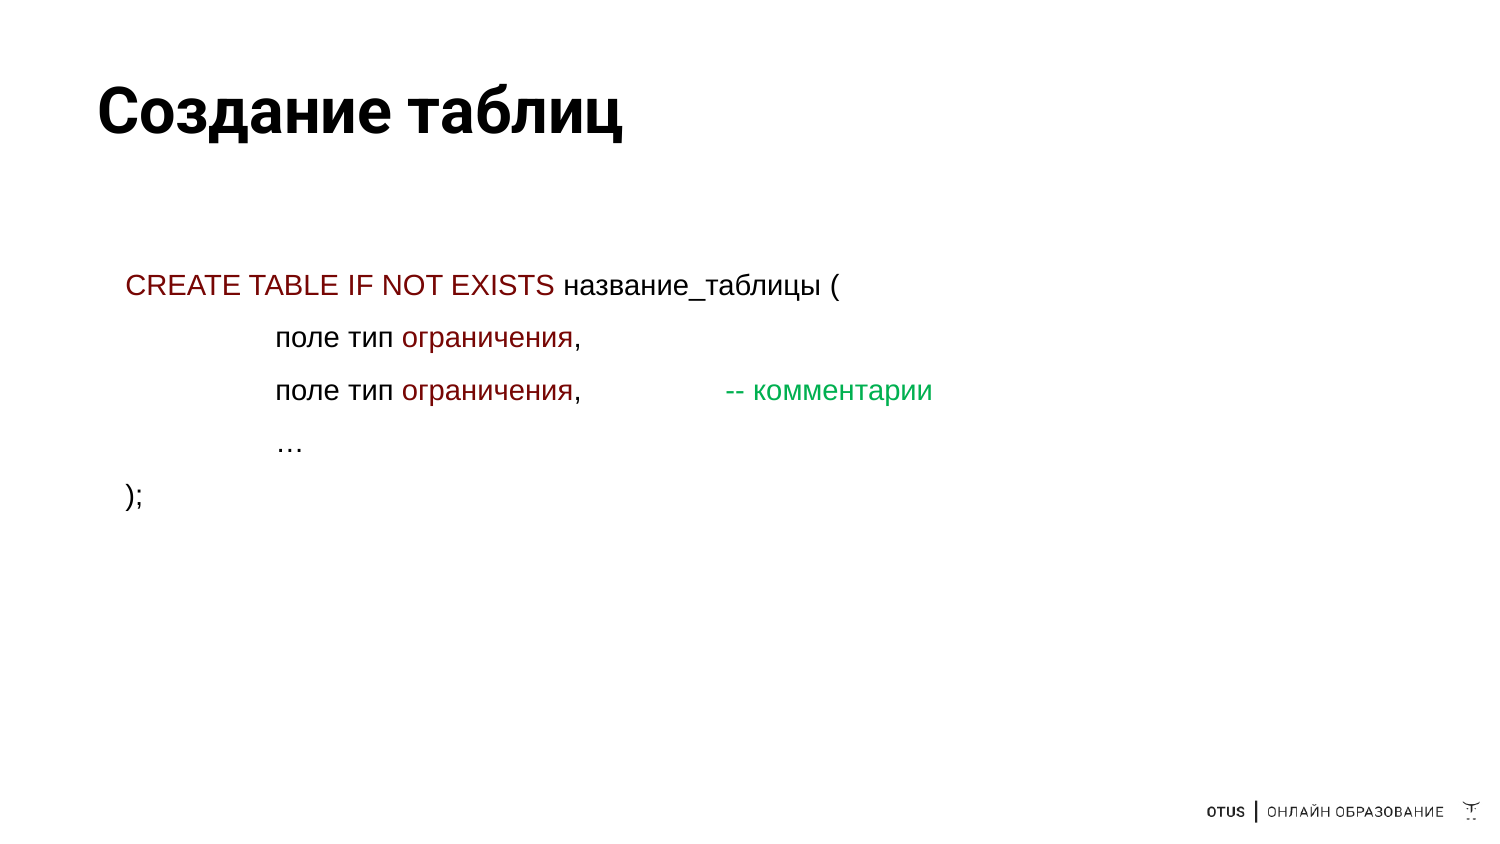

# Создание таблиц
CREATE TABLE IF NOT EXISTS название_таблицы (
	поле тип ограничения,
	поле тип ограничения, 	-- комментарии
	…
);